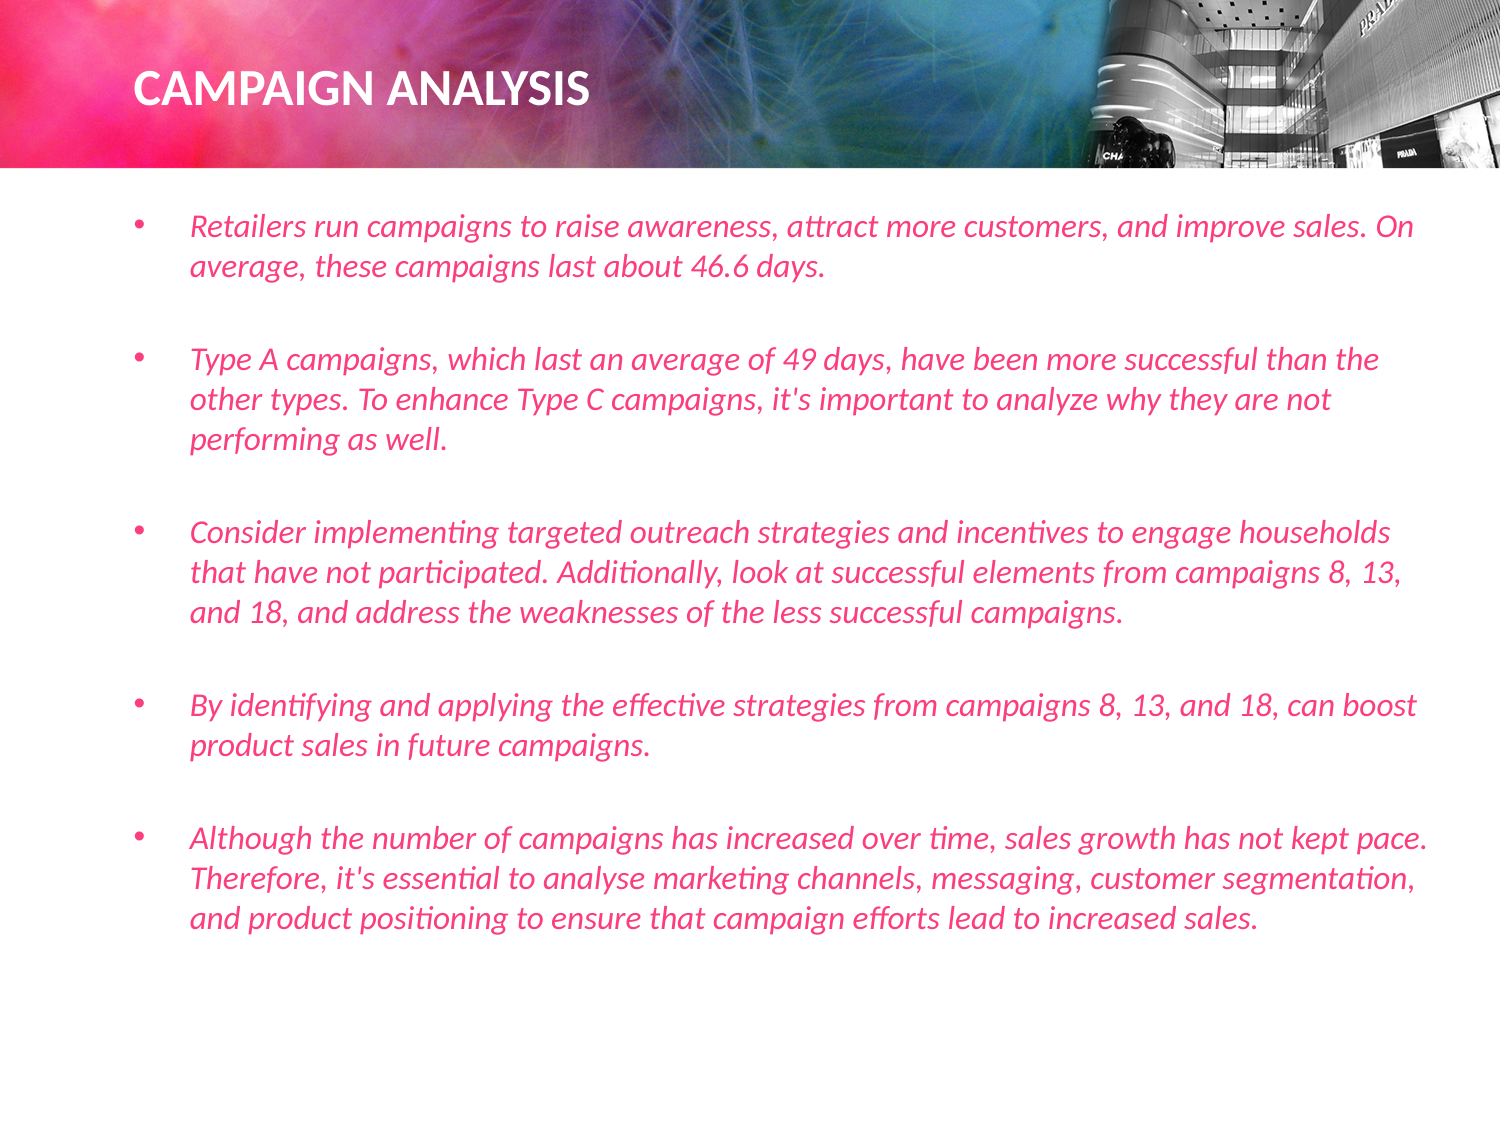

# CAMPAIGN ANALYSIS
Retailers run campaigns to raise awareness, attract more customers, and improve sales. On average, these campaigns last about 46.6 days.

Type A campaigns, which last an average of 49 days, have been more successful than the other types. To enhance Type C campaigns, it's important to analyze why they are not performing as well.

Consider implementing targeted outreach strategies and incentives to engage households that have not participated. Additionally, look at successful elements from campaigns 8, 13, and 18, and address the weaknesses of the less successful campaigns.

By identifying and applying the effective strategies from campaigns 8, 13, and 18, can boost product sales in future campaigns.

Although the number of campaigns has increased over time, sales growth has not kept pace. Therefore, it's essential to analyse marketing channels, messaging, customer segmentation, and product positioning to ensure that campaign efforts lead to increased sales.